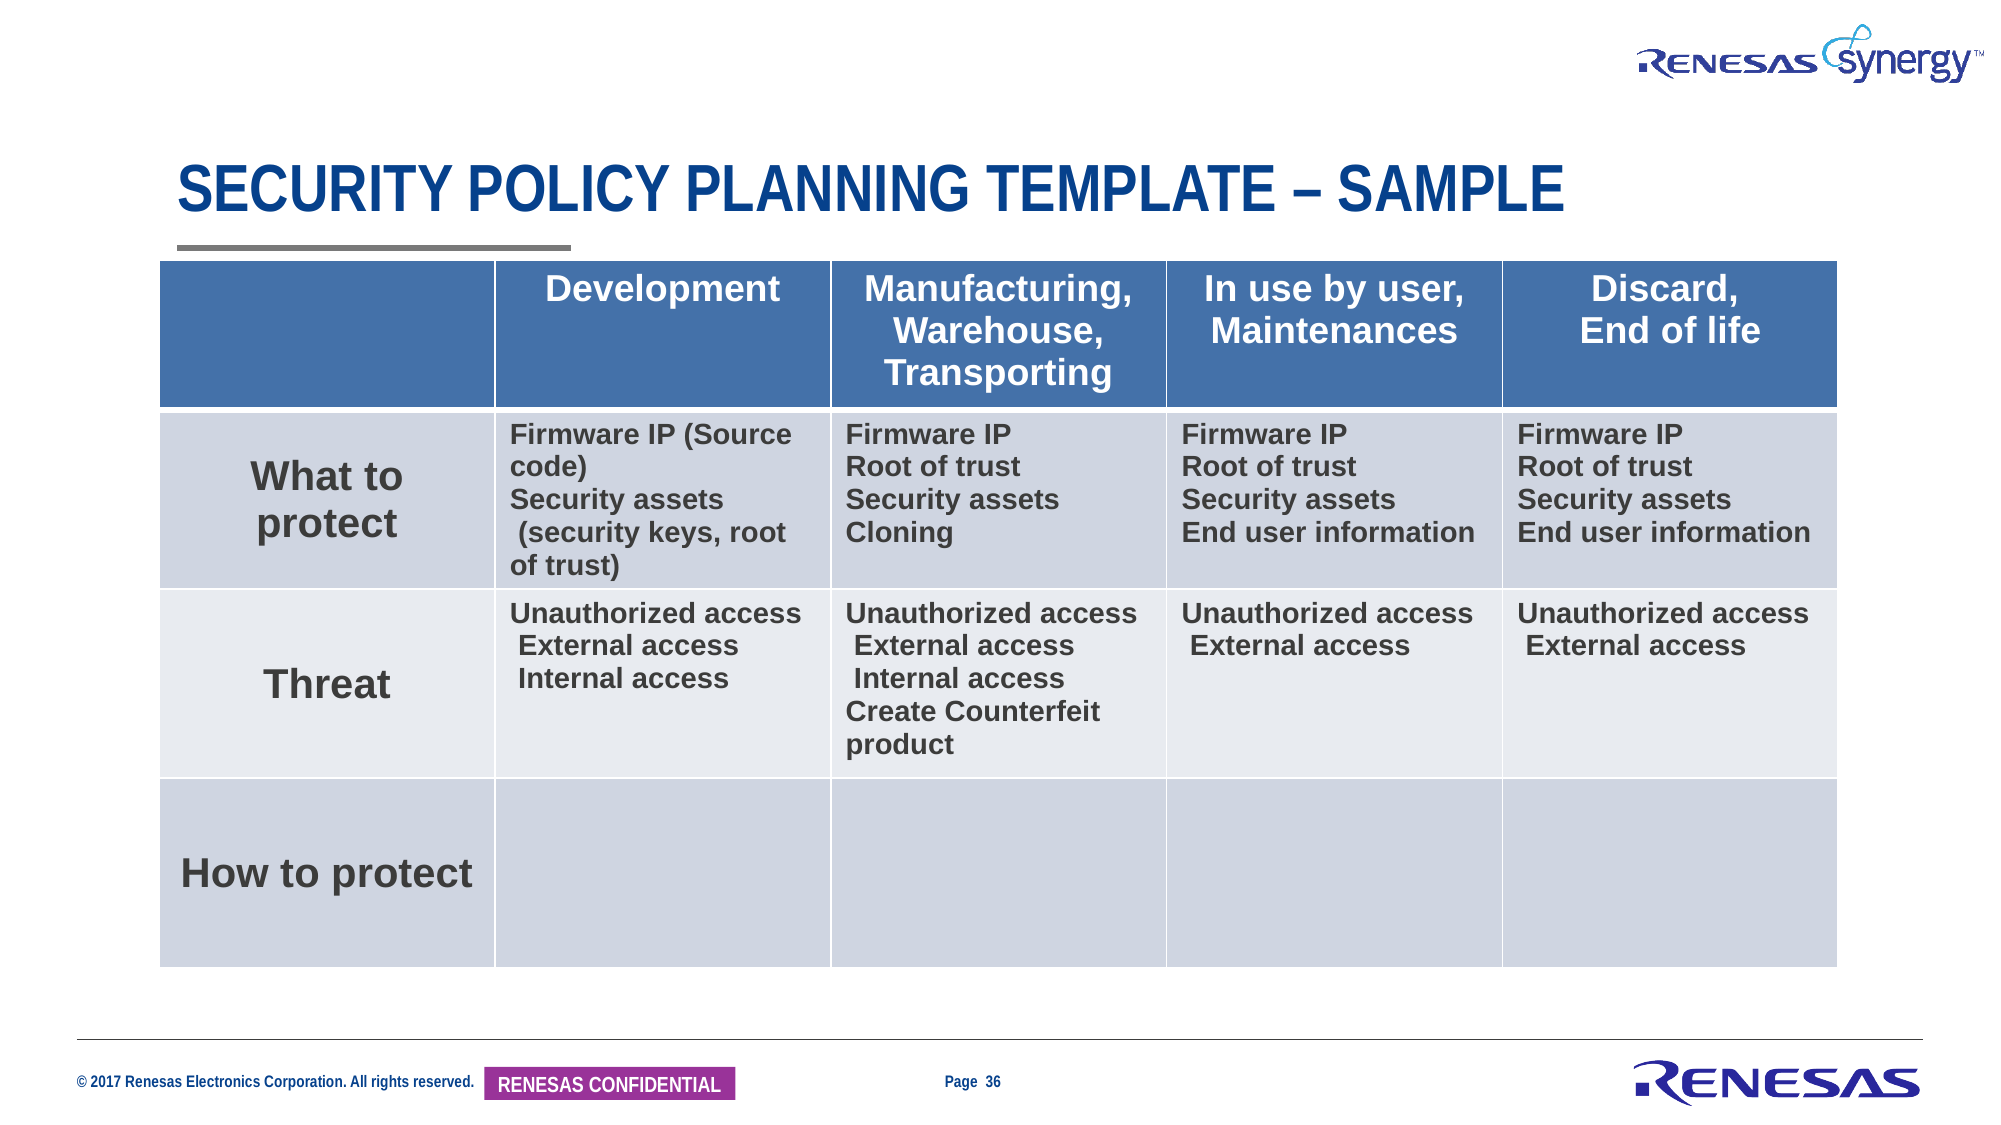

# Security policy planning template – SAMPLE
|  | Development | Manufacturing, Warehouse, Transporting | In use by user, Maintenances | Discard, End of life |
| --- | --- | --- | --- | --- |
| What to protect | Firmware IP (Source code) Security assets (security keys, root of trust) | Firmware IP Root of trust Security assets Cloning | Firmware IP Root of trust Security assets End user information | Firmware IP Root of trust Security assets End user information |
| Threat | Unauthorized access External access Internal access | Unauthorized access External access Internal access Create Counterfeit product | Unauthorized access External access | Unauthorized access External access |
| How to protect |  |  |  |  |
Cloud Connectivity
Page  36